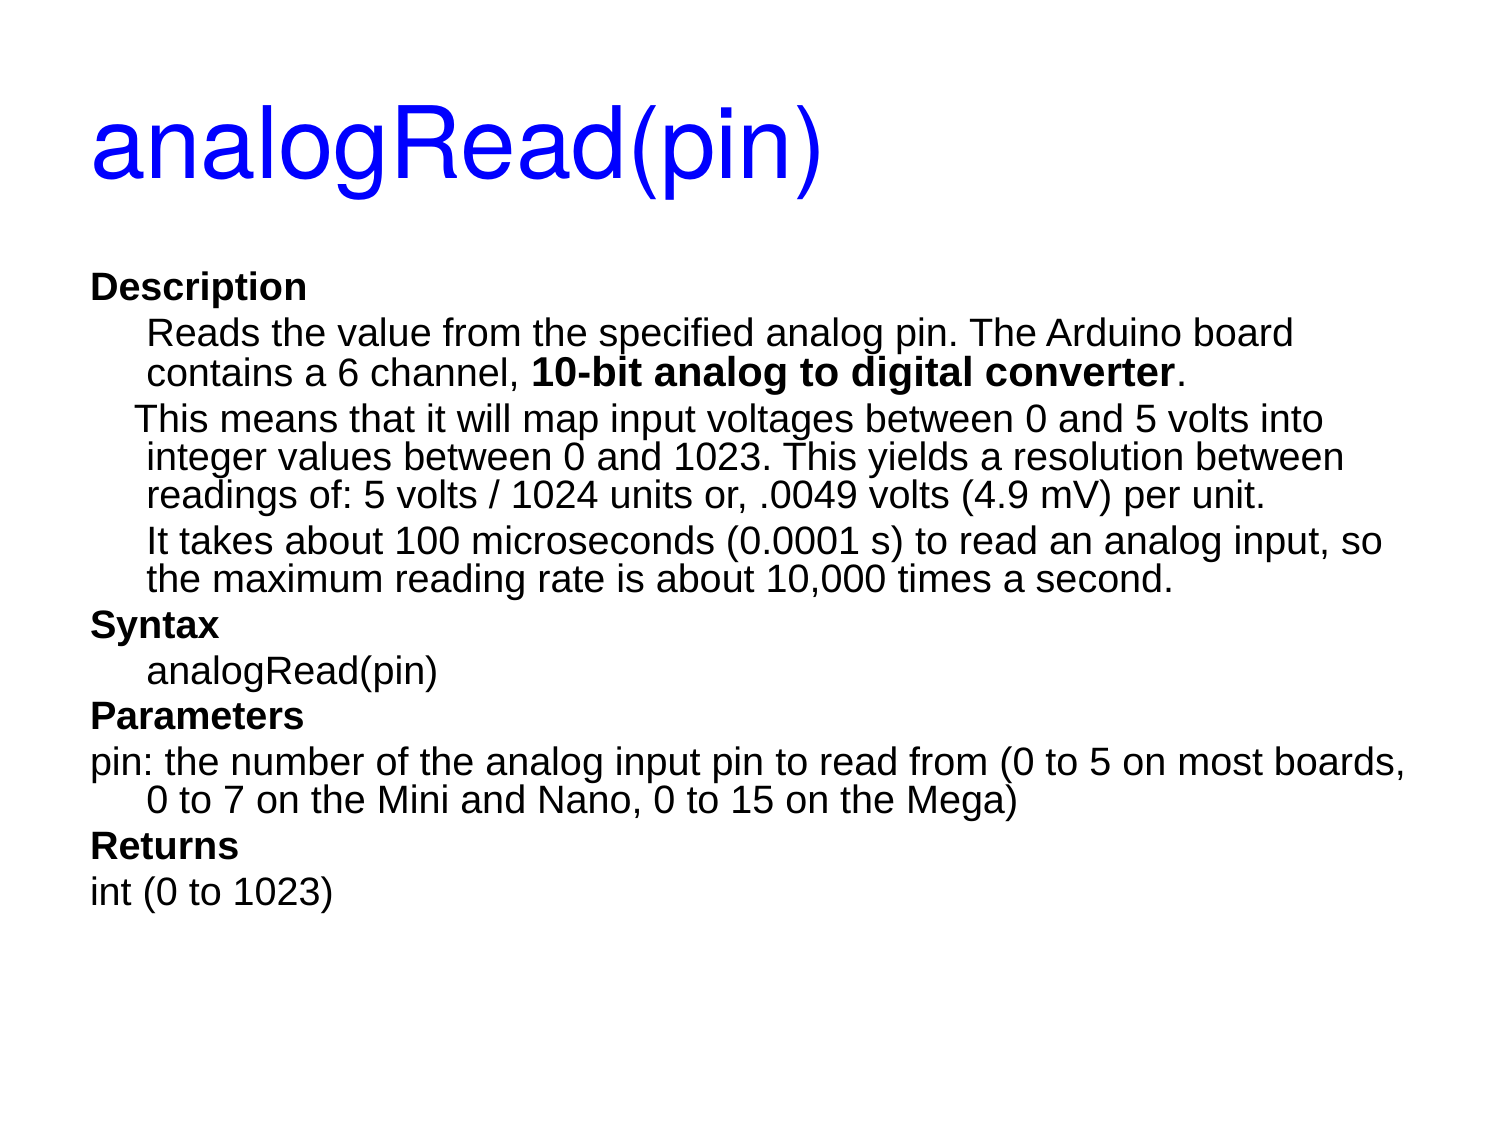

# analogRead(pin)
Description
	Reads the value from the specified analog pin. The Arduino board contains a 6 channel, 10-bit analog to digital converter.
    This means that it will map input voltages between 0 and 5 volts into integer values between 0 and 1023. This yields a resolution between readings of: 5 volts / 1024 units or, .0049 volts (4.9 mV) per unit.
	It takes about 100 microseconds (0.0001 s) to read an analog input, so the maximum reading rate is about 10,000 times a second.
Syntax
	analogRead(pin)
Parameters
pin: the number of the analog input pin to read from (0 to 5 on most boards, 0 to 7 on the Mini and Nano, 0 to 15 on the Mega)
Returns
int (0 to 1023)